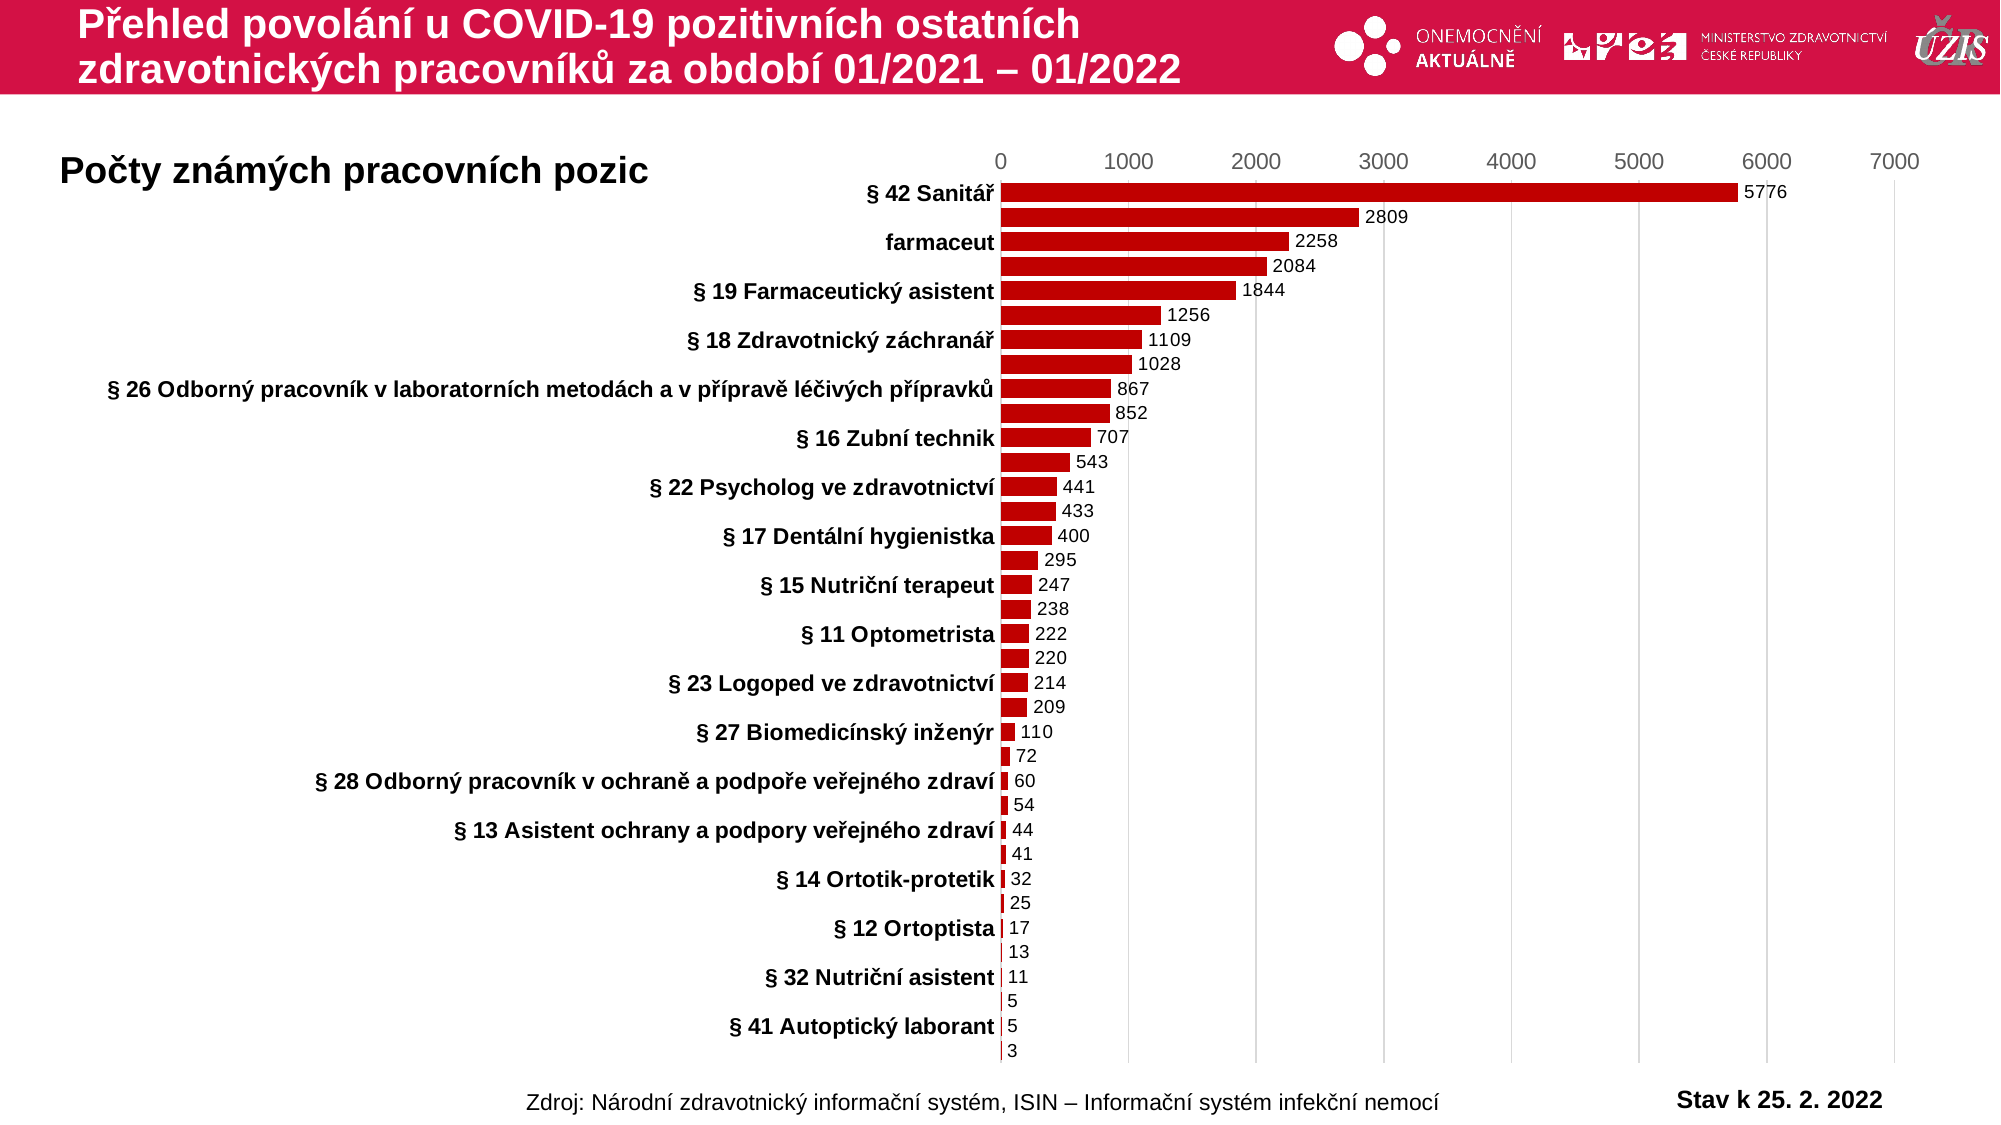

# Přehled povolání u COVID-19 pozitivních ostatních zdravotnických pracovníků za období 01/2021 – 01/2022

### Chart

| Category | ostatní ZP |
|---|---|
| § 42 Sanitář | 5776.0 |
| § 24 Fyzioterapeut | 2809.0 |
| farmaceut | 2258.0 |
| § 9 Zdravotní laborant | 2084.0 |
| § 19 Farmaceutický asistent | 1844.0 |
| § 36 Ošetřovatel | 1256.0 |
| § 18 Zdravotnický záchranář | 1109.0 |
| § 39 Zubní instrumentářka | 1028.0 |
| § 26 Odborný pracovník v laboratorních metodách a v přípravě léčivých přípravků | 867.0 |
| § 8 Radiologický asistent | 852.0 |
| § 16 Zubní technik | 707.0 |
| § 40 Řidič zdravotnické dopravní služby | 543.0 |
| § 22 Psycholog ve zdravotnictví | 441.0 |
| § 35 Řidič vozidla zdravotnické záchranné služby | 433.0 |
| § 17 Dentální hygienistka | 400.0 |
| § 37 Masér ve zdravotnictví, nevidomý a slabozraký masér ve zdravotnictví | 295.0 |
| § 15 Nutriční terapeut | 247.0 |
| § 7 Ergoterapeut | 238.0 |
| § 11 Optometrista | 222.0 |
| § 10 Zdravotně-sociální pracovník | 220.0 |
| § 23 Logoped ve zdravotnictví | 214.0 |
| § 30 Laboratorní asistent | 209.0 |
| § 27 Biomedicínský inženýr | 110.0 |
| § 33 Asistent zubního technika | 72.0 |
| § 28 Odborný pracovník v ochraně a podpoře veřejného zdraví | 60.0 |
| § 21a Adiktolog | 54.0 |
| § 13 Asistent ochrany a podpory veřejného zdraví | 44.0 |
| § 25 Radiologický fyzik | 41.0 |
| § 14 Ortotik-protetik | 32.0 |
| § 20 Biomedicínský technik | 25.0 |
| § 12 Ortoptista | 17.0 |
| § 31 Ortoticko-protetický technik | 13.0 |
| § 32 Nutriční asistent | 11.0 |
| § 21 Radiologický technik | 5.0 |
| § 41 Autoptický laborant | 5.0 |
| § 23a Zrakový terapeut | 3.0 |
Počty známých pracovních pozic
Stav k 25. 2. 2022
Zdroj: Národní zdravotnický informační systém, ISIN – Informační systém infekční nemocí